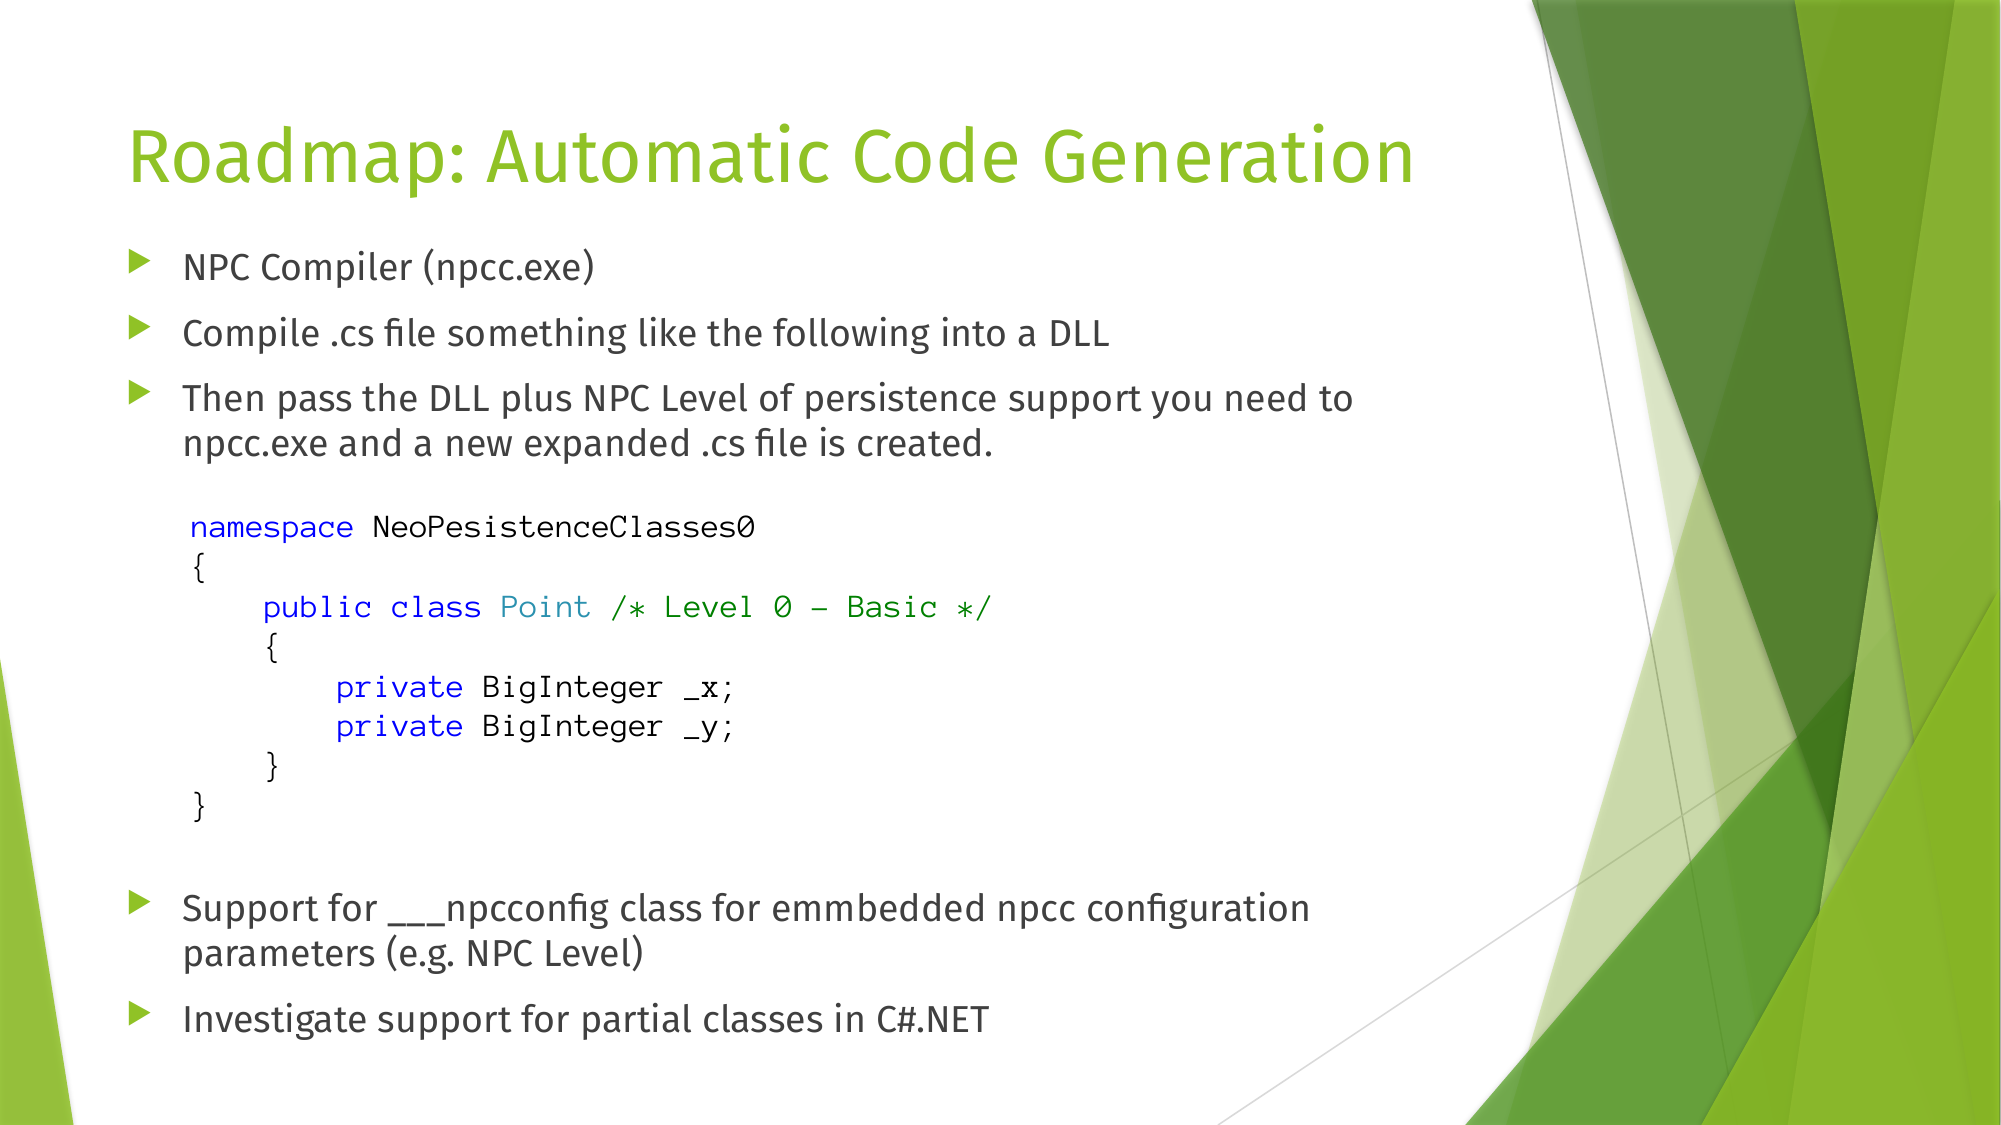

# Roadmap: Automatic Code Generation
NPC Compiler (npcc.exe)
Compile .cs file something like the following into a DLL
Then pass the DLL plus NPC Level of persistence support you need to npcc.exe and a new expanded .cs file is created.
namespace NeoPesistenceClasses0
{
    public class Point /* Level 0 - Basic */
    {
        private BigInteger _x;
        private BigInteger _y;
    }
}

Support for ___npcconfig class for emmbedded npcc configuration parameters (e.g. NPC Level)
Investigate support for partial classes in C#.NET